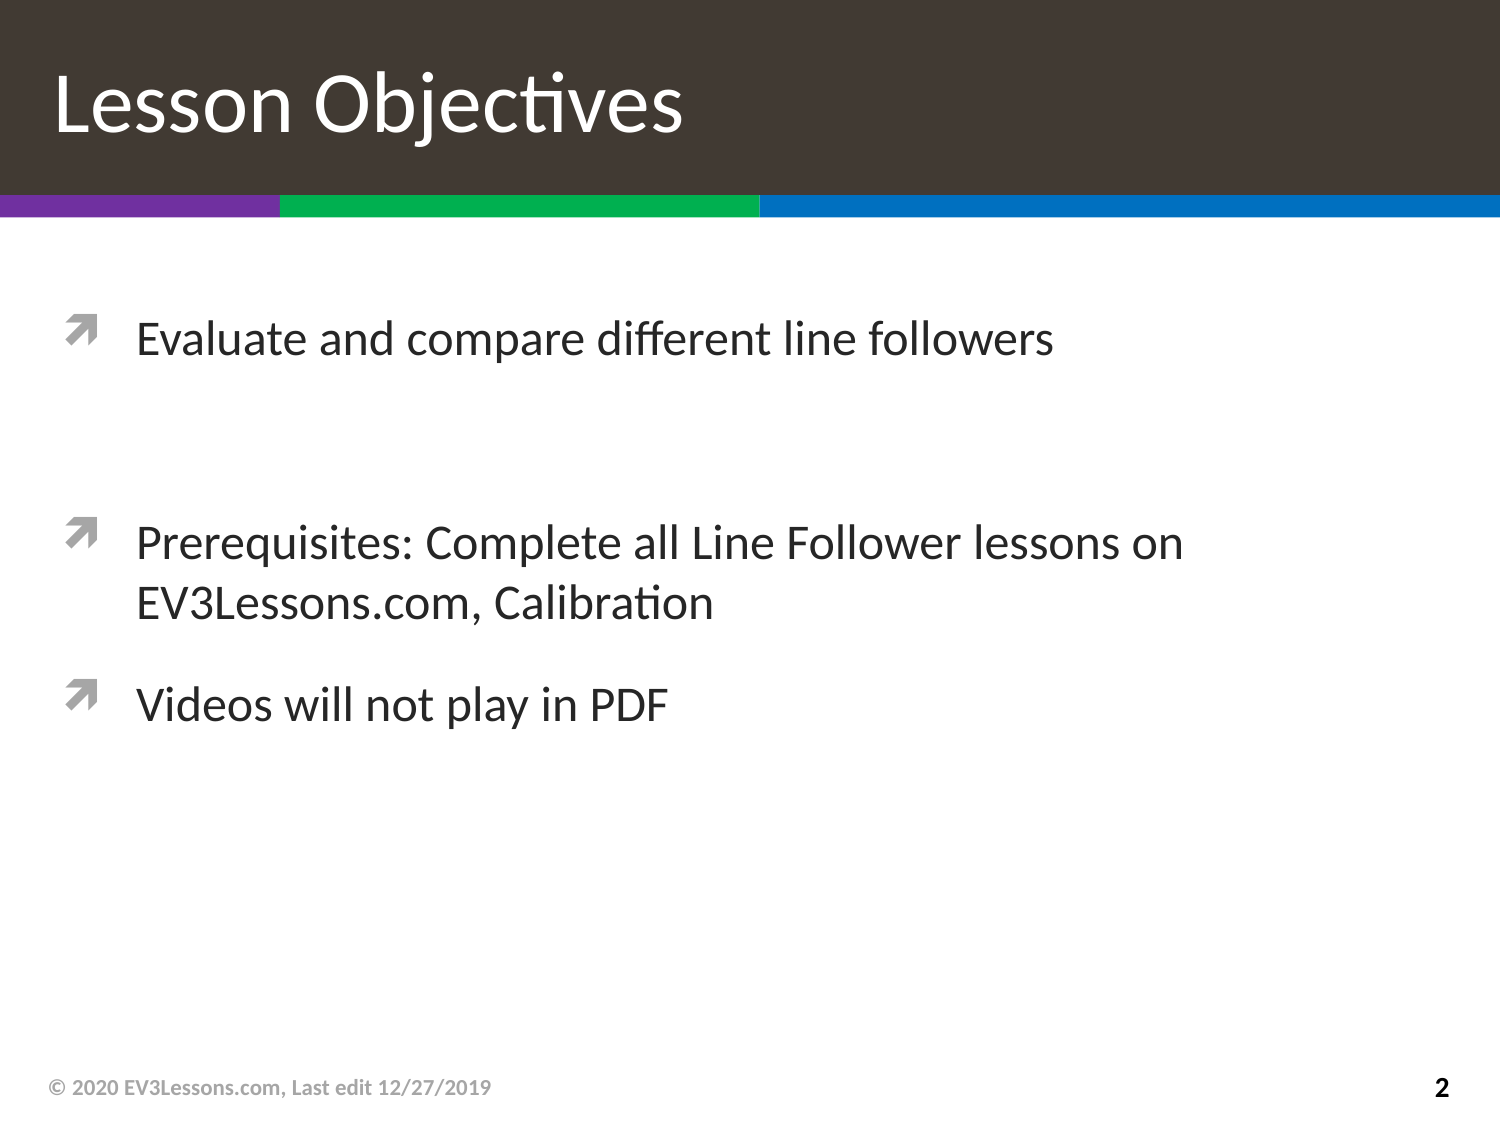

# Lesson Objectives
Evaluate and compare different line followers

Prerequisites: Complete all Line Follower lessons on EV3Lessons.com, Calibration
Videos will not play in PDF

© 2020 EV3Lessons.com, Last edit 12/27/2019
2